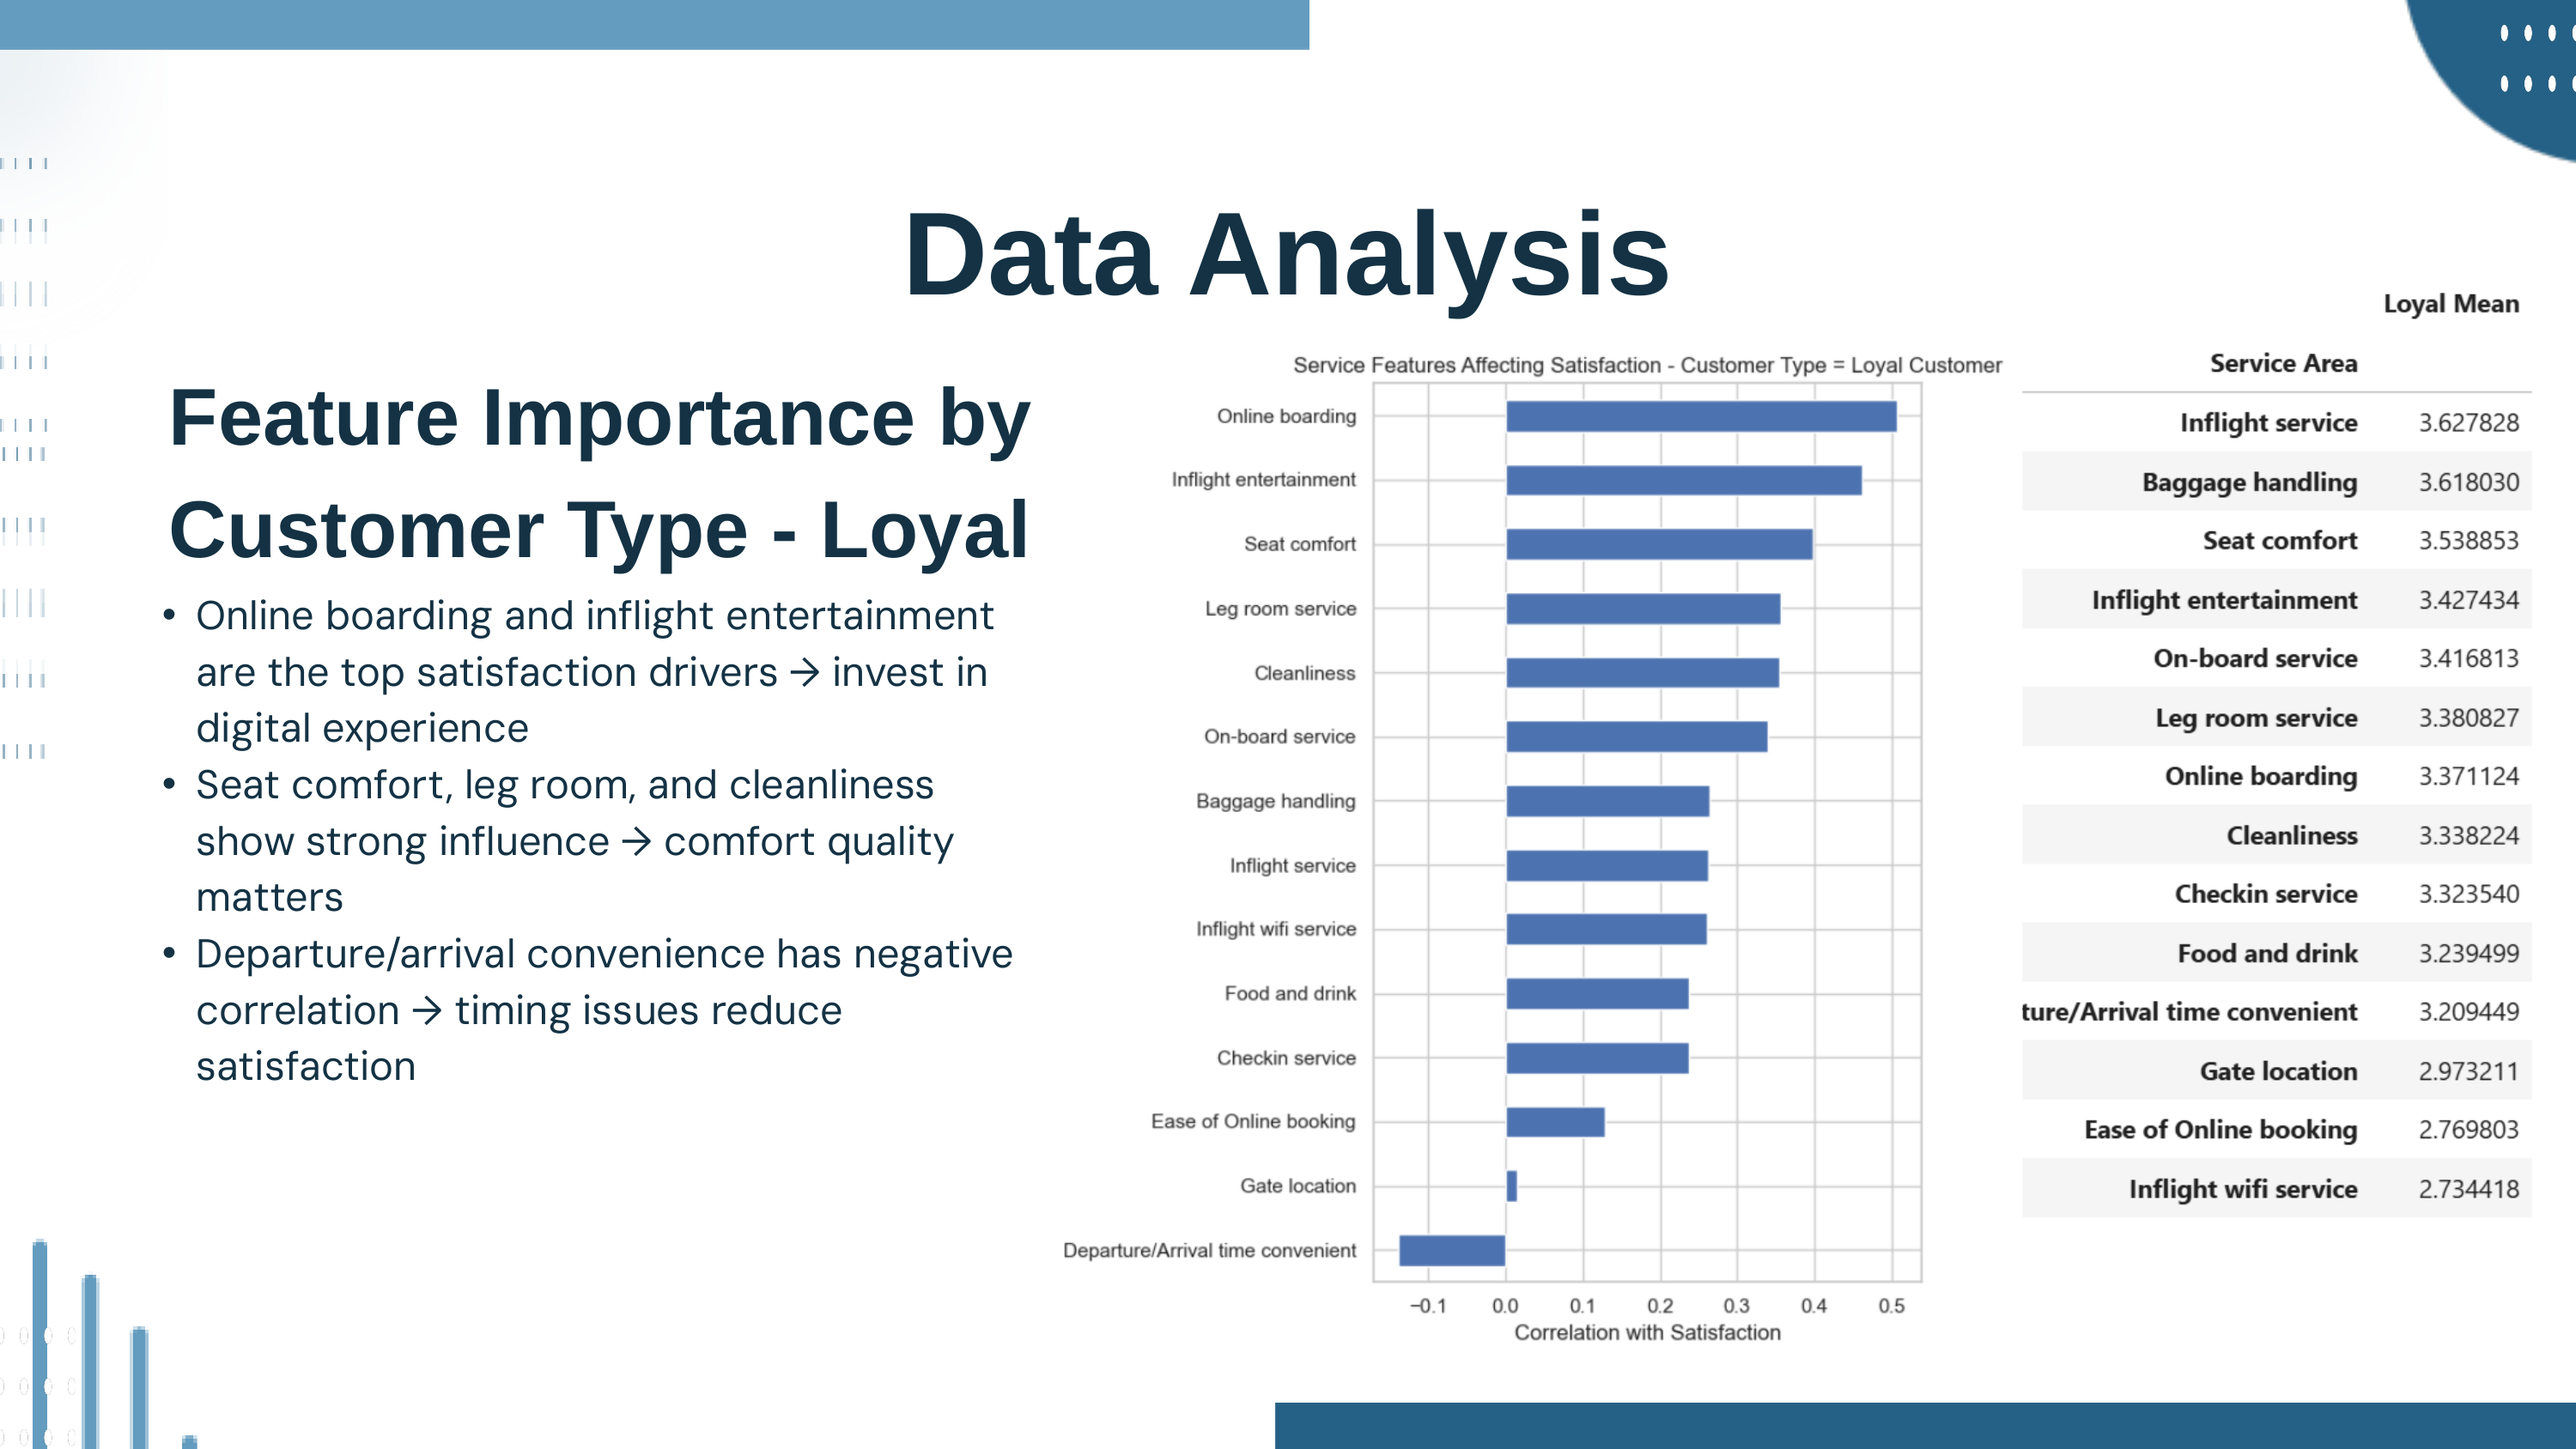

Data Analysis

Feature Importance by Customer Type - Loyal
Online boarding and inflight entertainment are the top satisfaction drivers → invest in digital experience
Seat comfort, leg room, and cleanliness show strong influence → comfort quality matters
Departure/arrival convenience has negative correlation → timing issues reduce satisfaction